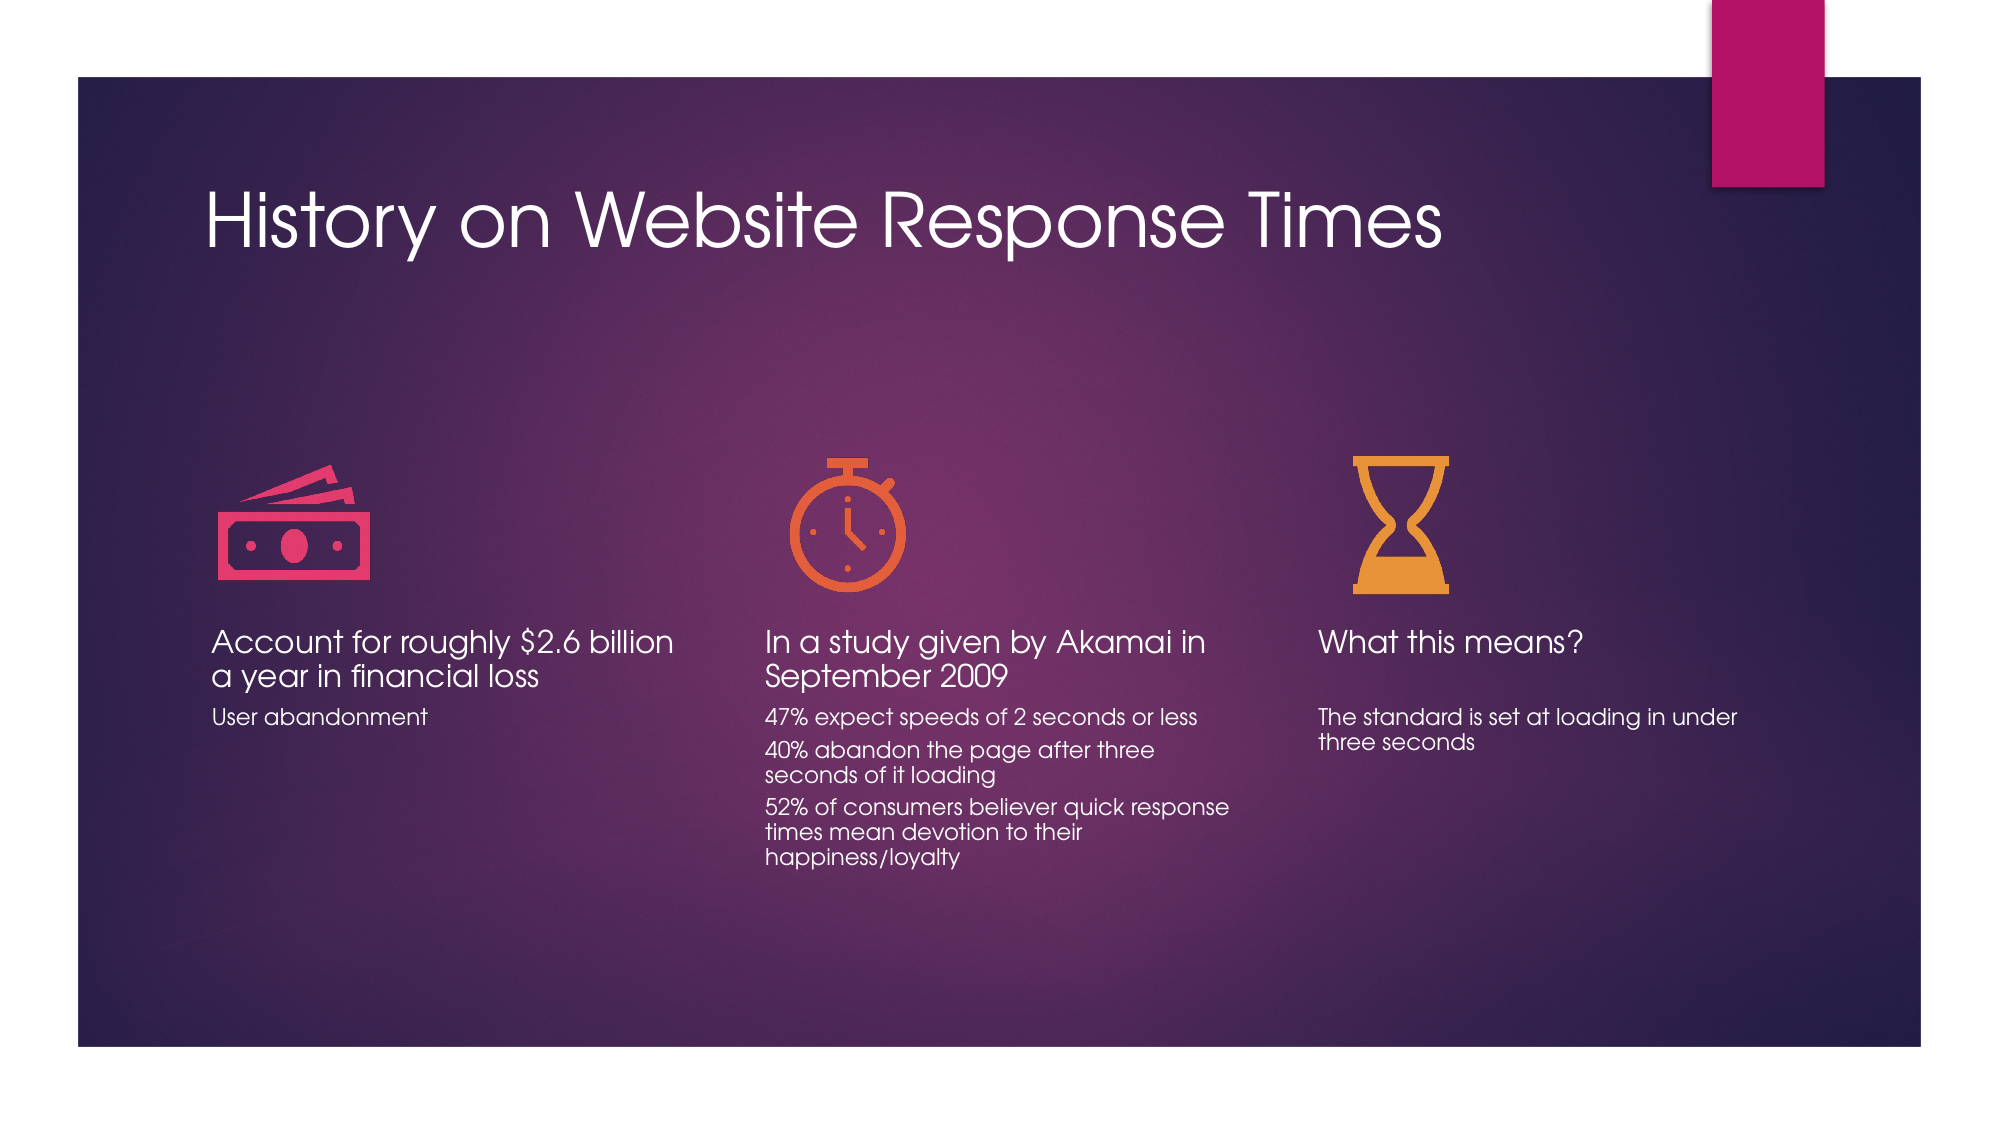

# History on Website Response Times
Account for roughly $2.6 billion a year in financial loss
User abandonment
In a study given by Akamai in September 2009
47% expect speeds of 2 seconds or less
40% abandon the page after three seconds of it loading
52% of consumers believer quick response times mean devotion to their happiness/loyalty
What this means?
The standard is set at loading in under three seconds